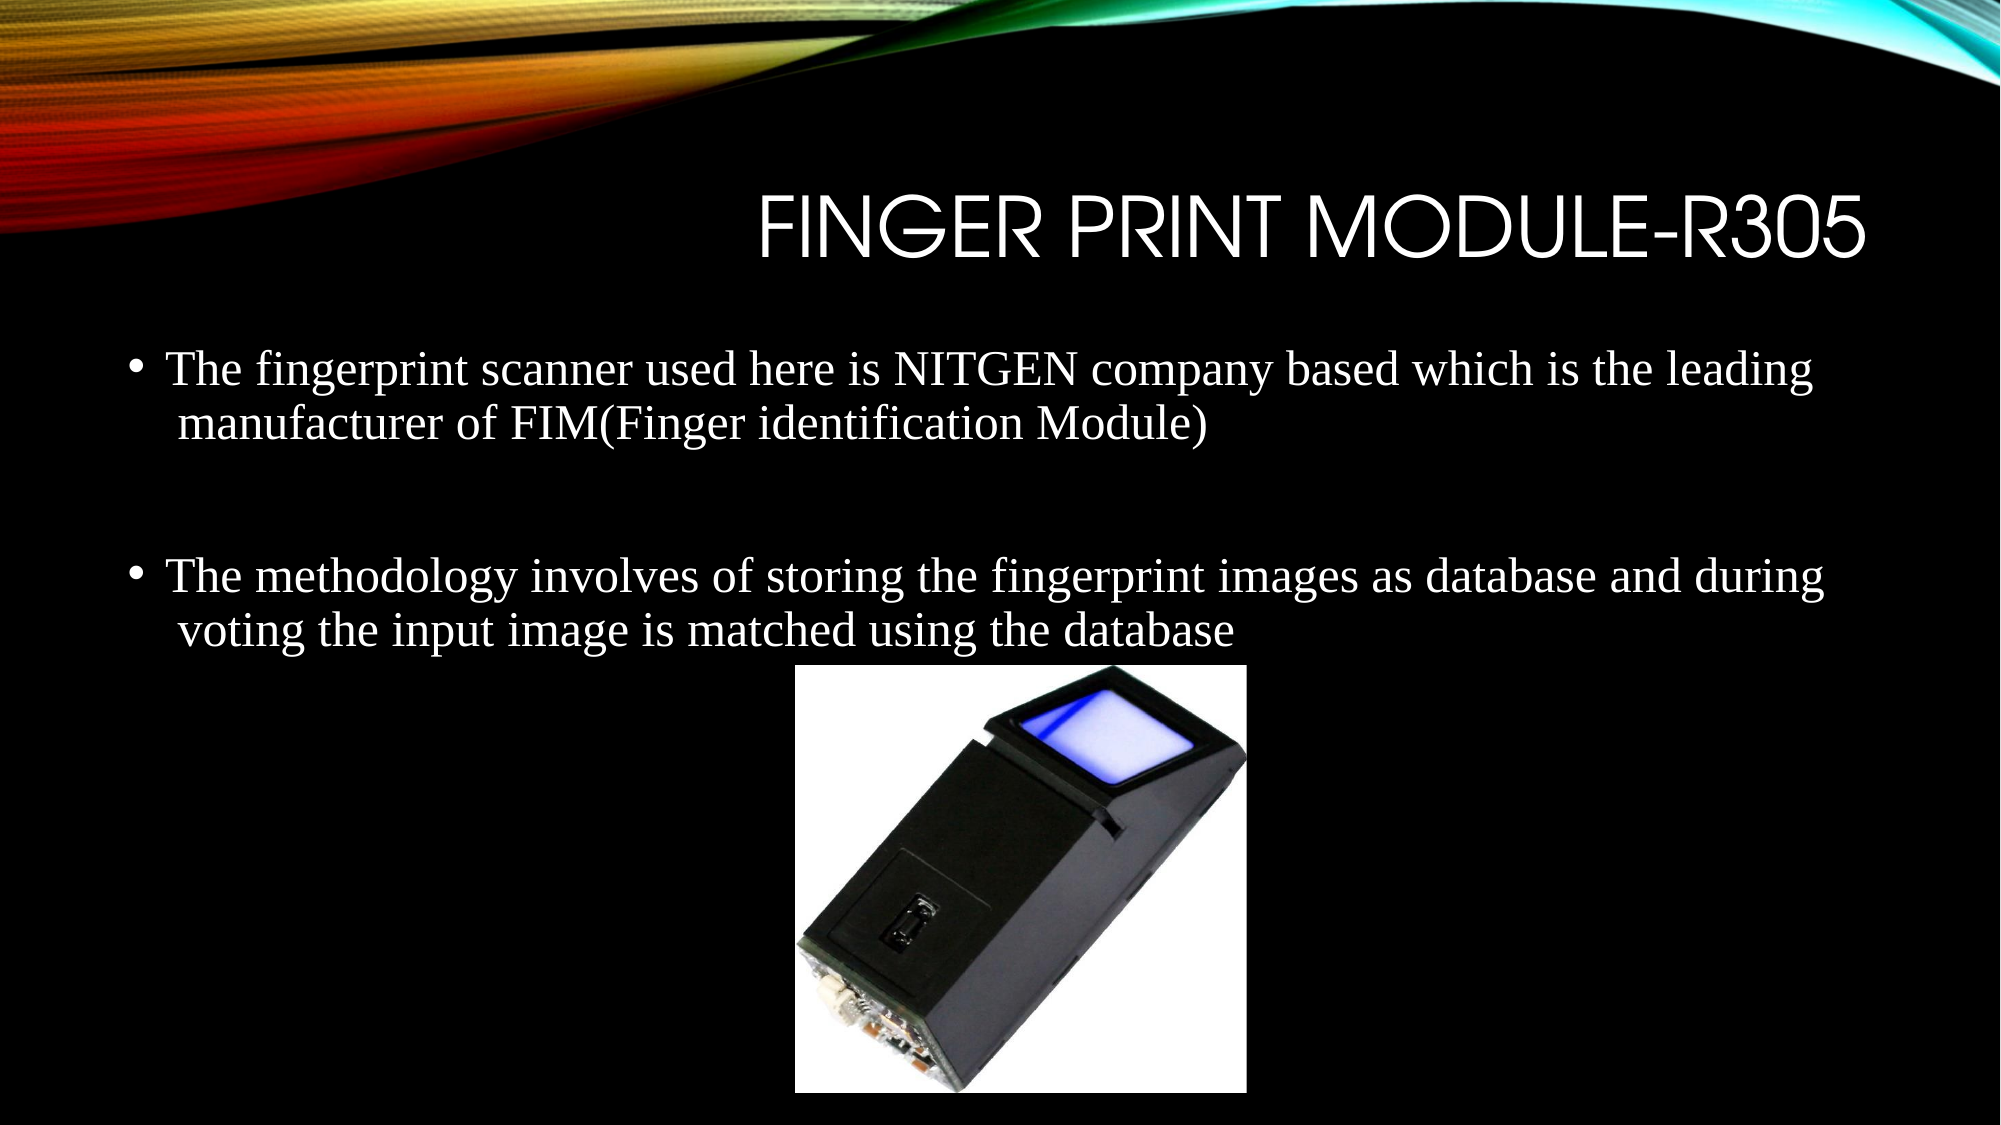

# FINGER PRINT MODULE-R305
The fingerprint scanner used here is NITGEN company based which is the leading  manufacturer of FIM(Finger identification Module)

The methodology involves of storing the fingerprint images as database and during  voting the input image is matched using the database